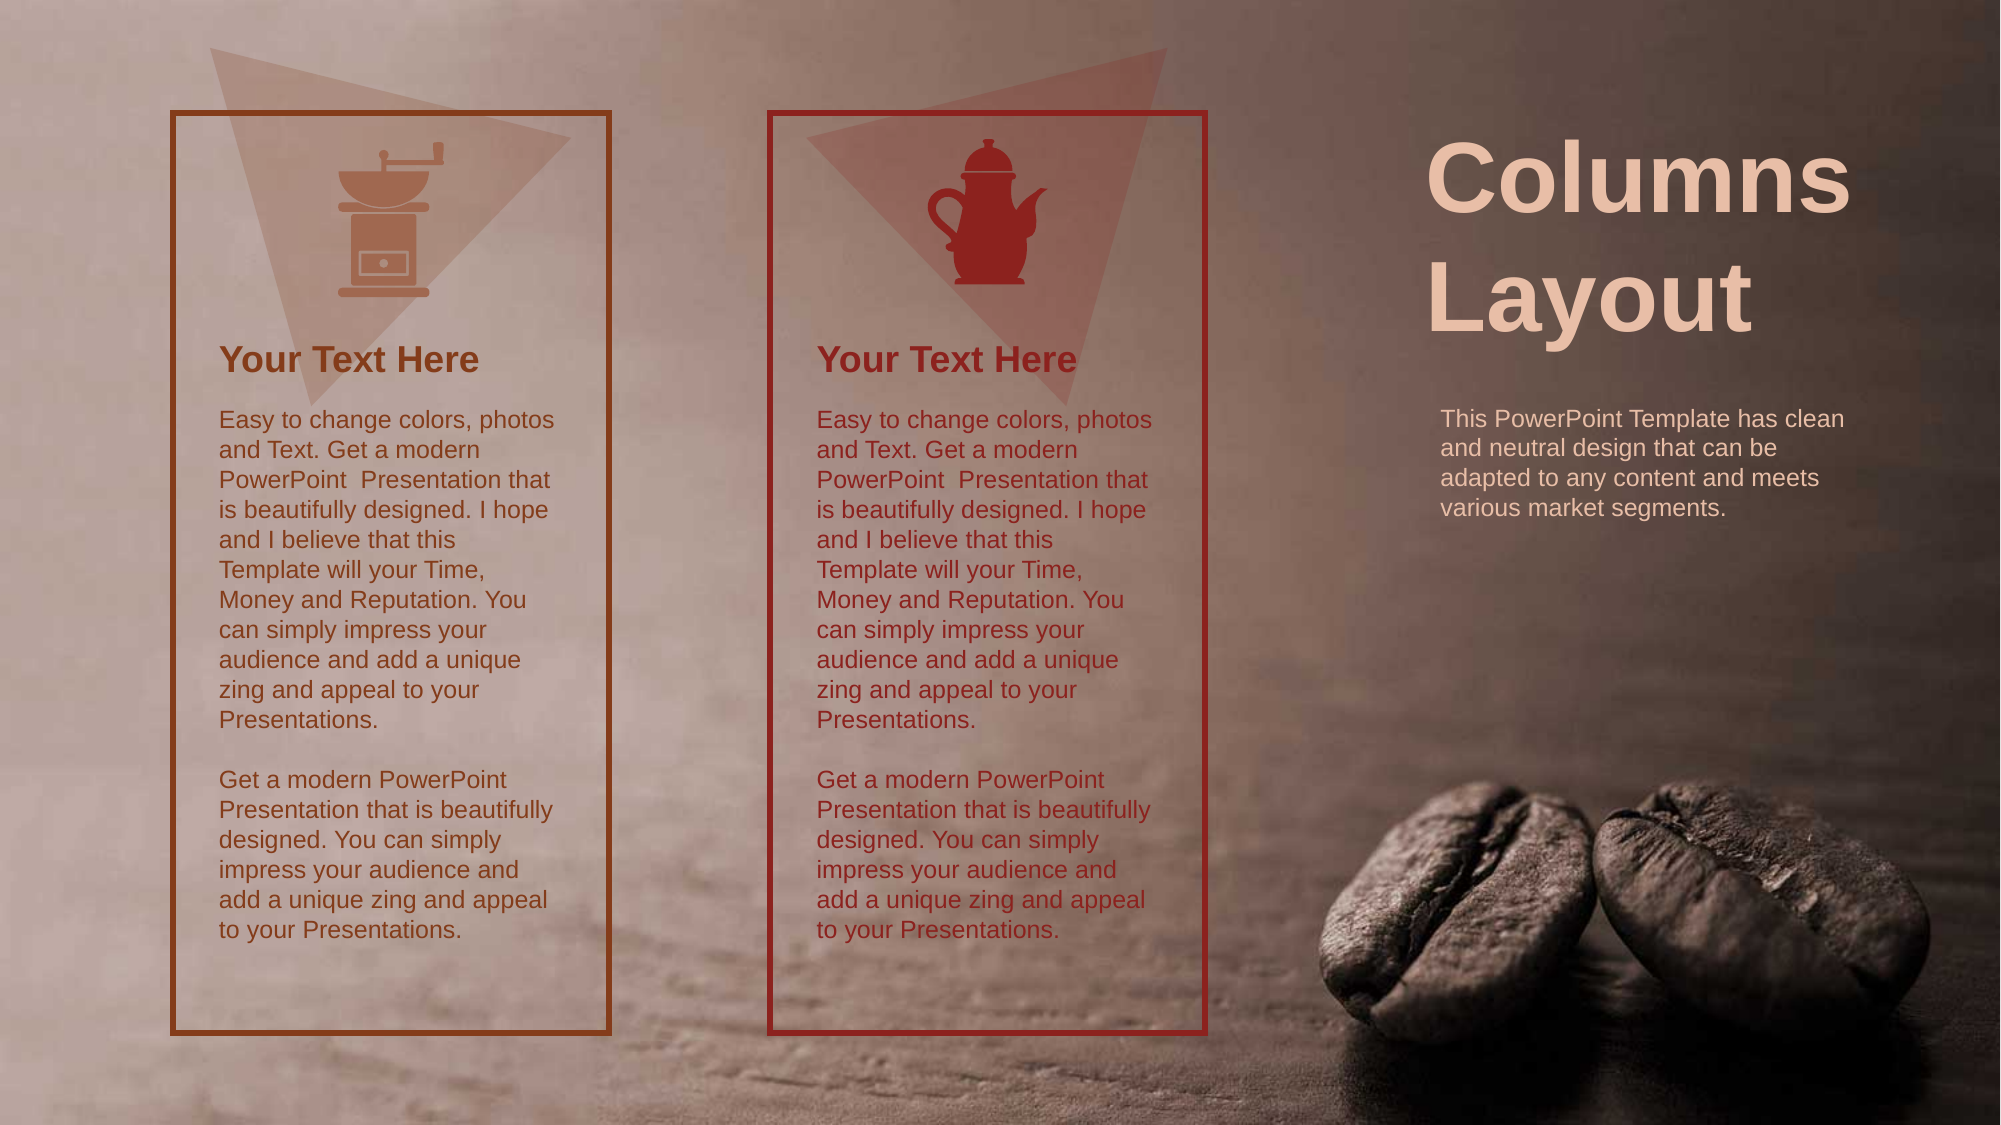

Columns Layout

Your Text Here
Easy to change colors, photos and Text. Get a modern PowerPoint  Presentation that is beautifully designed. I hope and I believe that this Template will your Time, Money and Reputation. You can simply impress your audience and add a unique zing and appeal to your Presentations.

Get a modern PowerPoint  Presentation that is beautifully designed. You can simply impress your audience and add a unique zing and appeal to your Presentations.
Your Text Here
Easy to change colors, photos and Text. Get a modern PowerPoint  Presentation that is beautifully designed. I hope and I believe that this Template will your Time, Money and Reputation. You can simply impress your audience and add a unique zing and appeal to your Presentations.

Get a modern PowerPoint  Presentation that is beautifully designed. You can simply impress your audience and add a unique zing and appeal to your Presentations.
This PowerPoint Template has clean and neutral design that can be adapted to any content and meets various market segments.